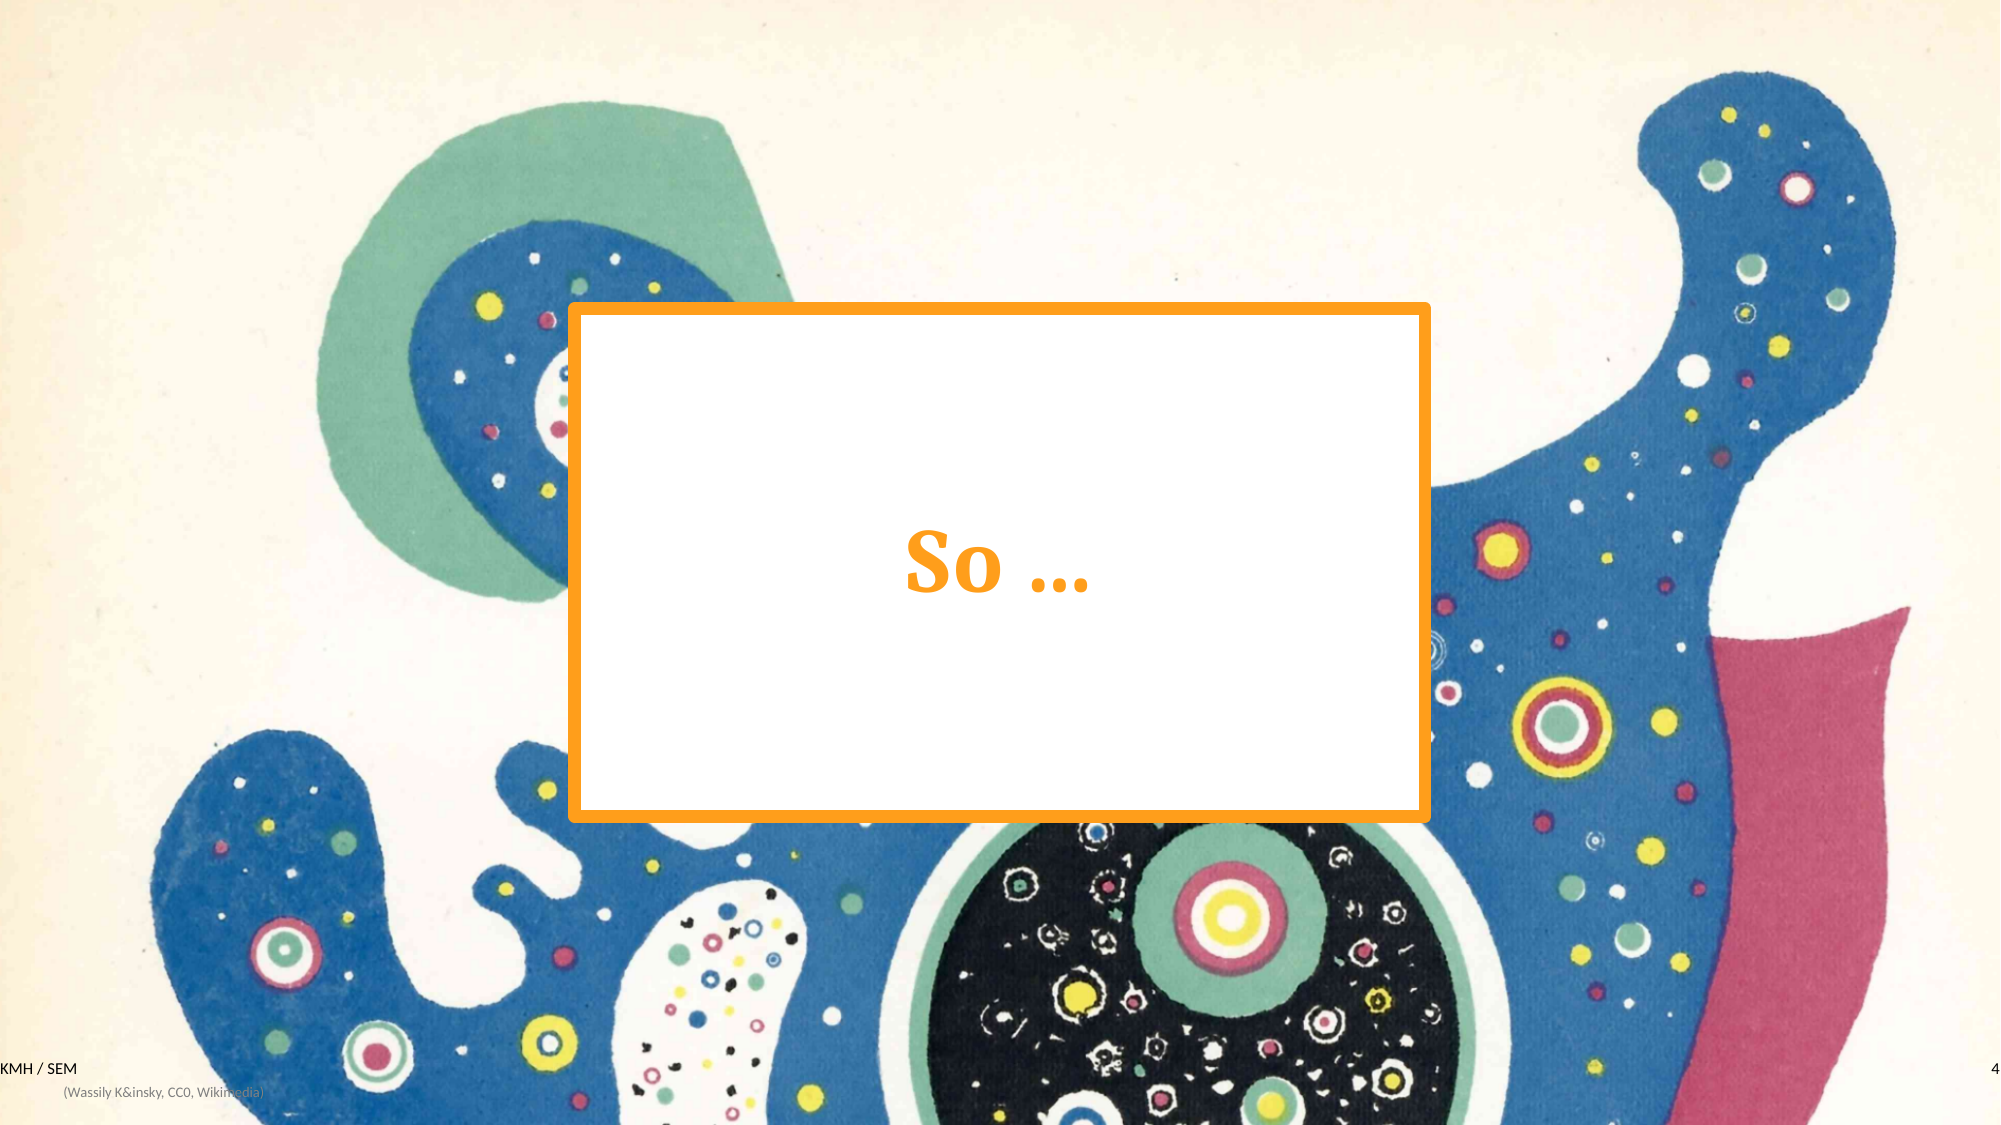

# So …
KMH / SEM
4